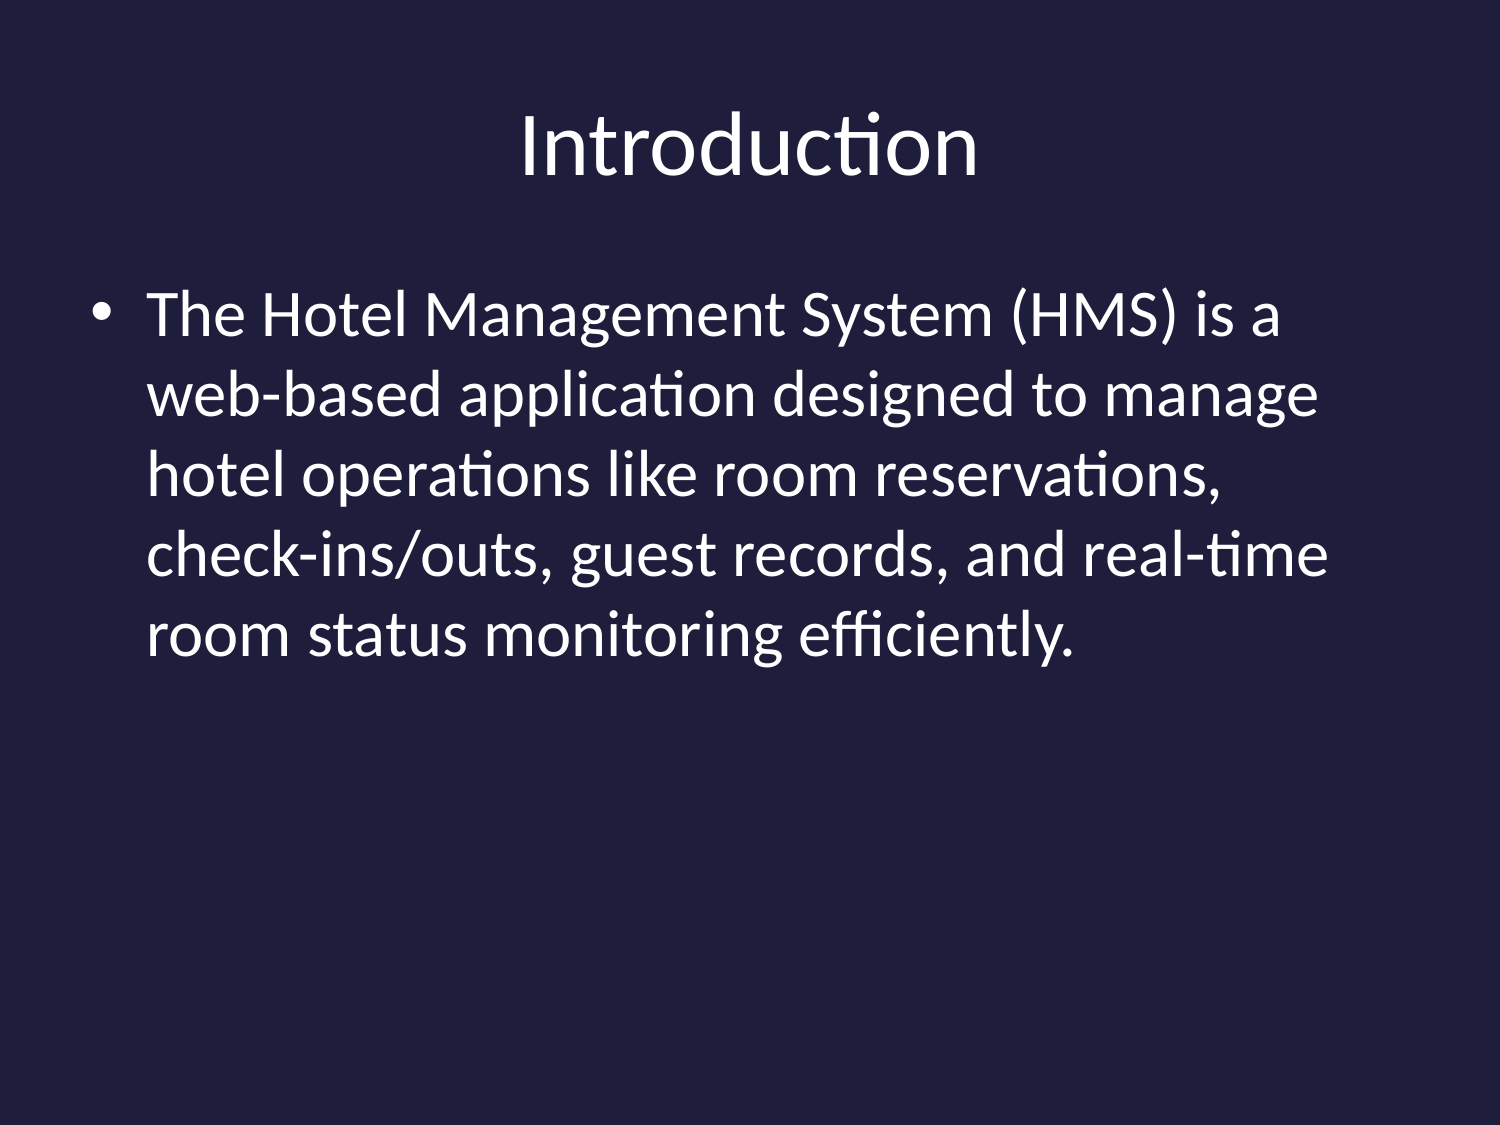

# Introduction
The Hotel Management System (HMS) is a web-based application designed to manage hotel operations like room reservations, check-ins/outs, guest records, and real-time room status monitoring efficiently.